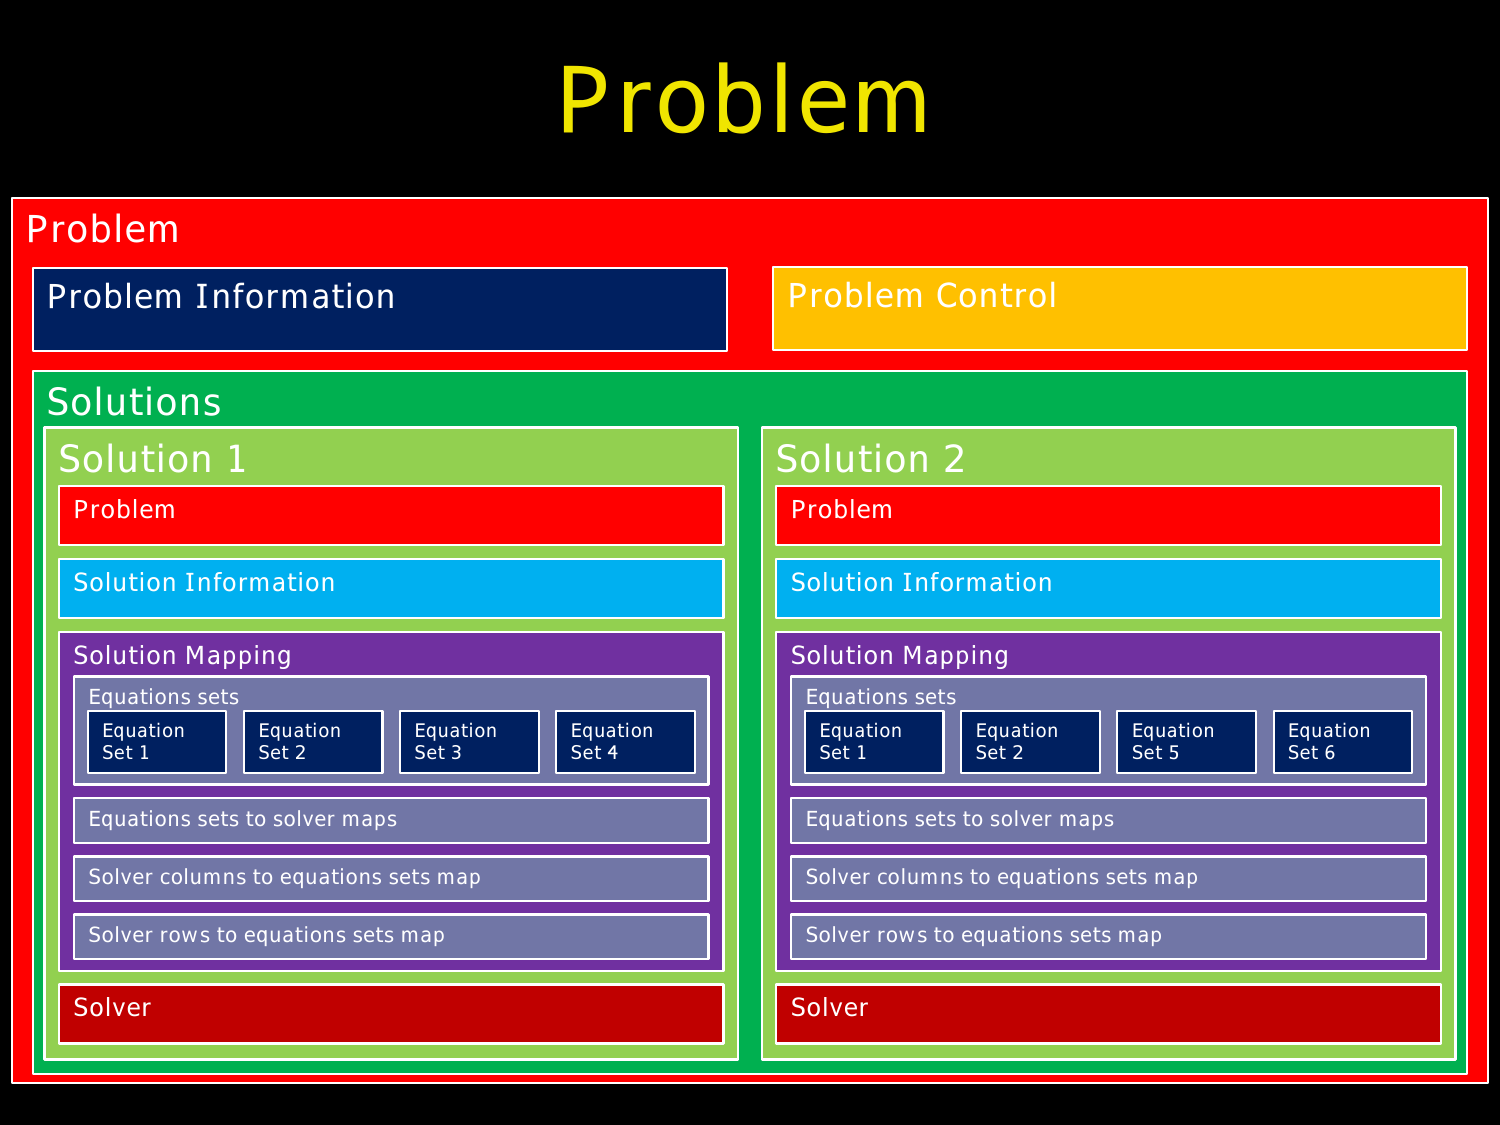

# Problem
Problem
Problem Control
Problem Information
Solutions
Solution 1
Problem
Solution Information
Solution Mapping
Equations sets
Equation
Set 1
Equation
Set 2
Equation
Set 3
Equation
Set 4
Equations sets to solver maps
Solver columns to equations sets map
Solver rows to equations sets map
Solver
Solution 2
Problem
Solution Information
Solution Mapping
Equations sets
Equation
Set 1
Equation
Set 2
Equation
Set 5
Equation
Set 6
Equations sets to solver maps
Solver columns to equations sets map
Solver rows to equations sets map
Solver